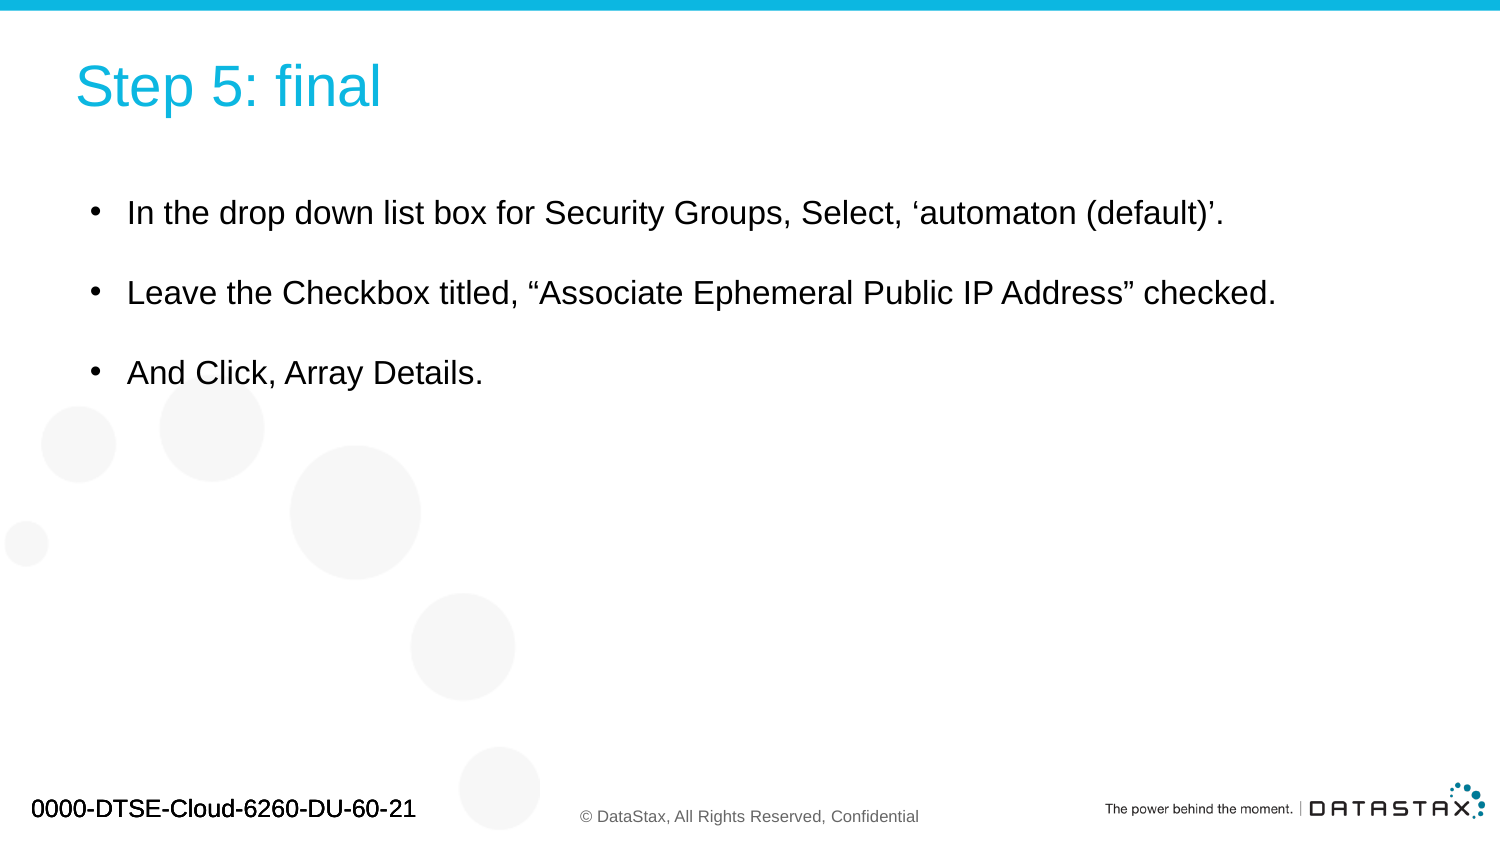

# Step 5: final
In the drop down list box for Security Groups, Select, ‘automaton (default)’.

Leave the Checkbox titled, “Associate Ephemeral Public IP Address” checked.

And Click, Array Details.
0000-DTSE-Cloud-6260-DU-60-21
0000-DTSE-Cloud-6260-DU-60-21
0000-DTSE-Cloud-6260-DU-60-21